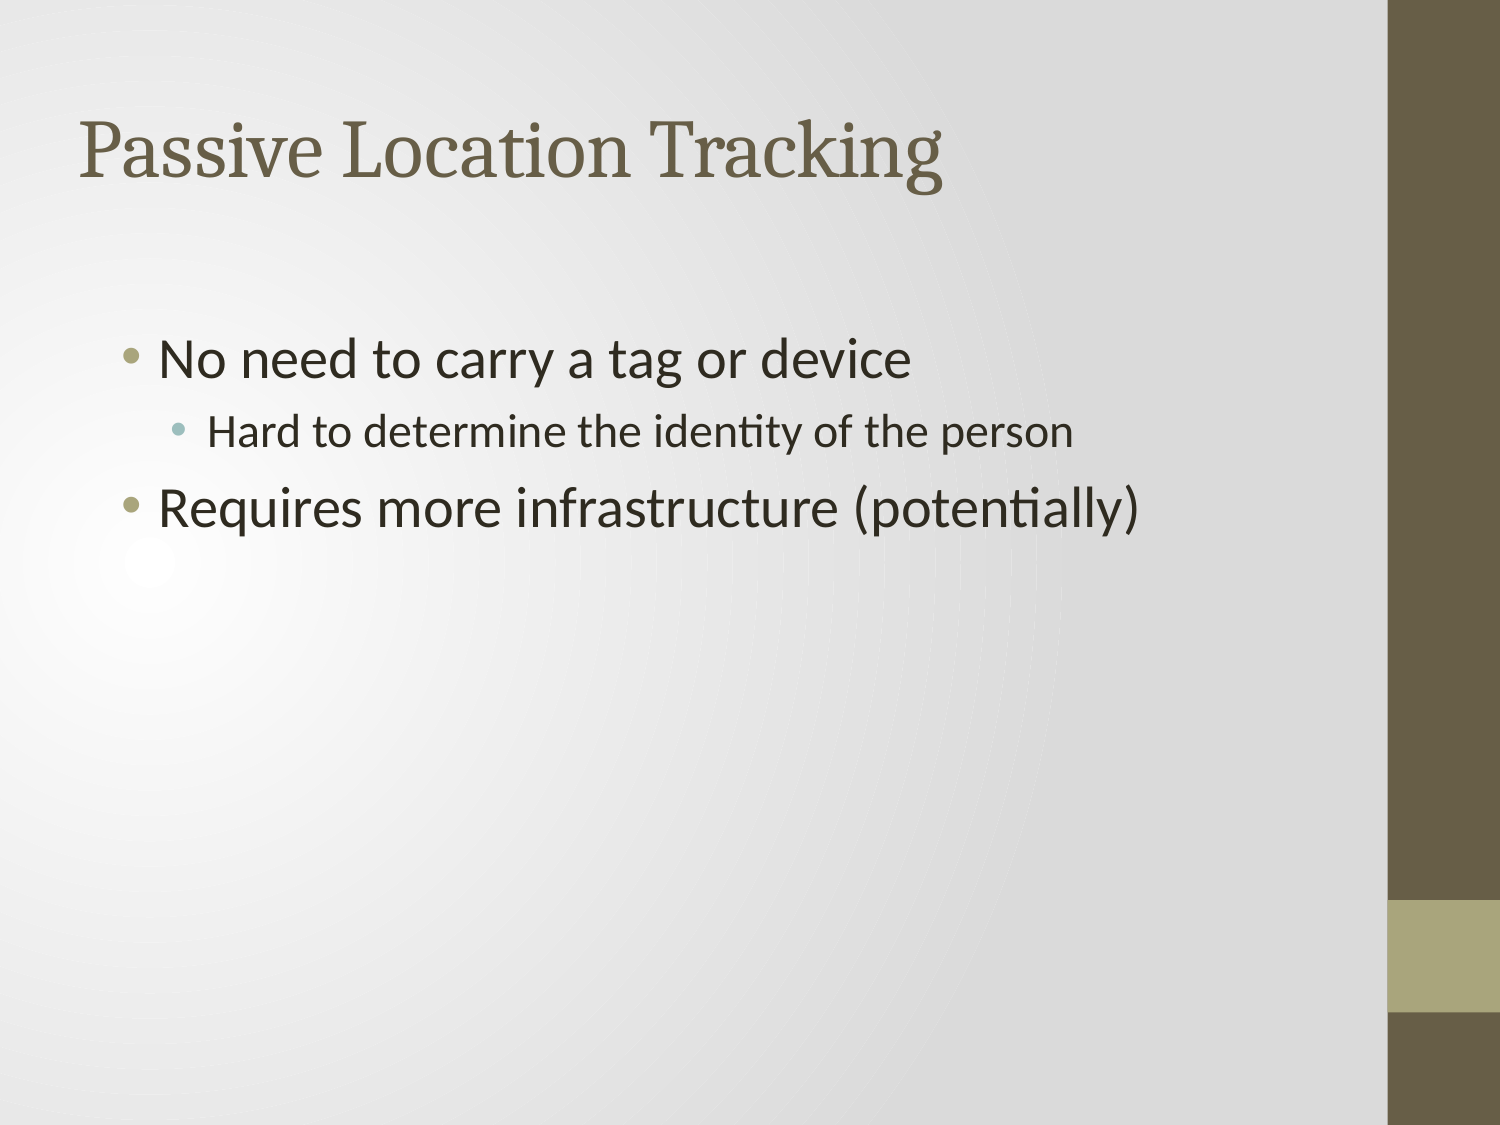

# Passive Location Tracking

No need to carry a tag or device
Hard to determine the identity of the person
Requires more infrastructure (potentially)